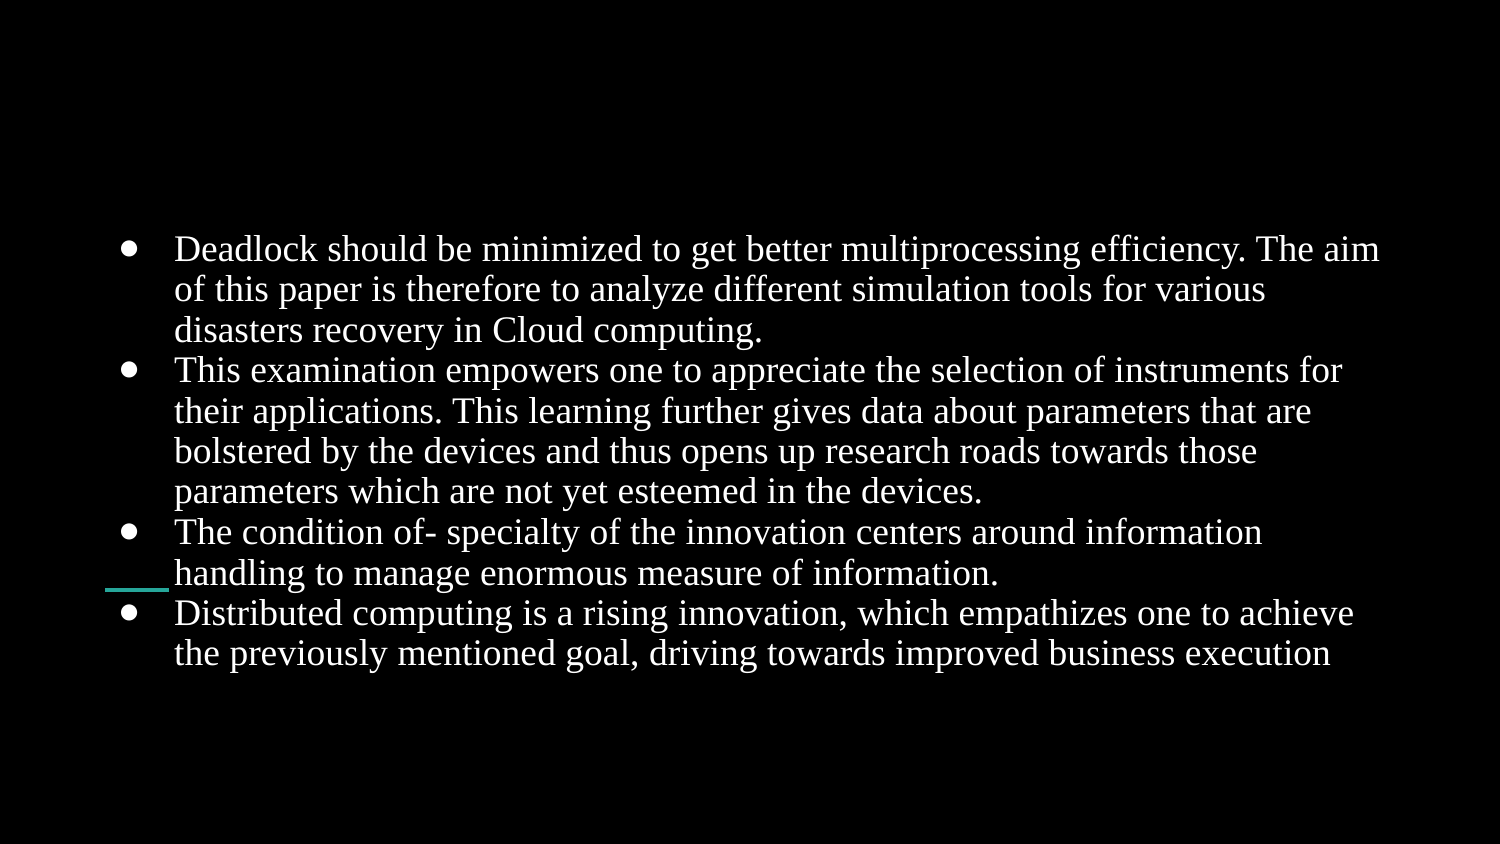

# Deadlock should be minimized to get better multiprocessing efficiency. The aim of this paper is therefore to analyze different simulation tools for various disasters recovery in Cloud computing.
This examination empowers one to appreciate the selection of instruments for their applications. This learning further gives data about parameters that are bolstered by the devices and thus opens up research roads towards those parameters which are not yet esteemed in the devices.
The condition of- specialty of the innovation centers around information handling to manage enormous measure of information.
Distributed computing is a rising innovation, which empathizes one to achieve the previously mentioned goal, driving towards improved business execution